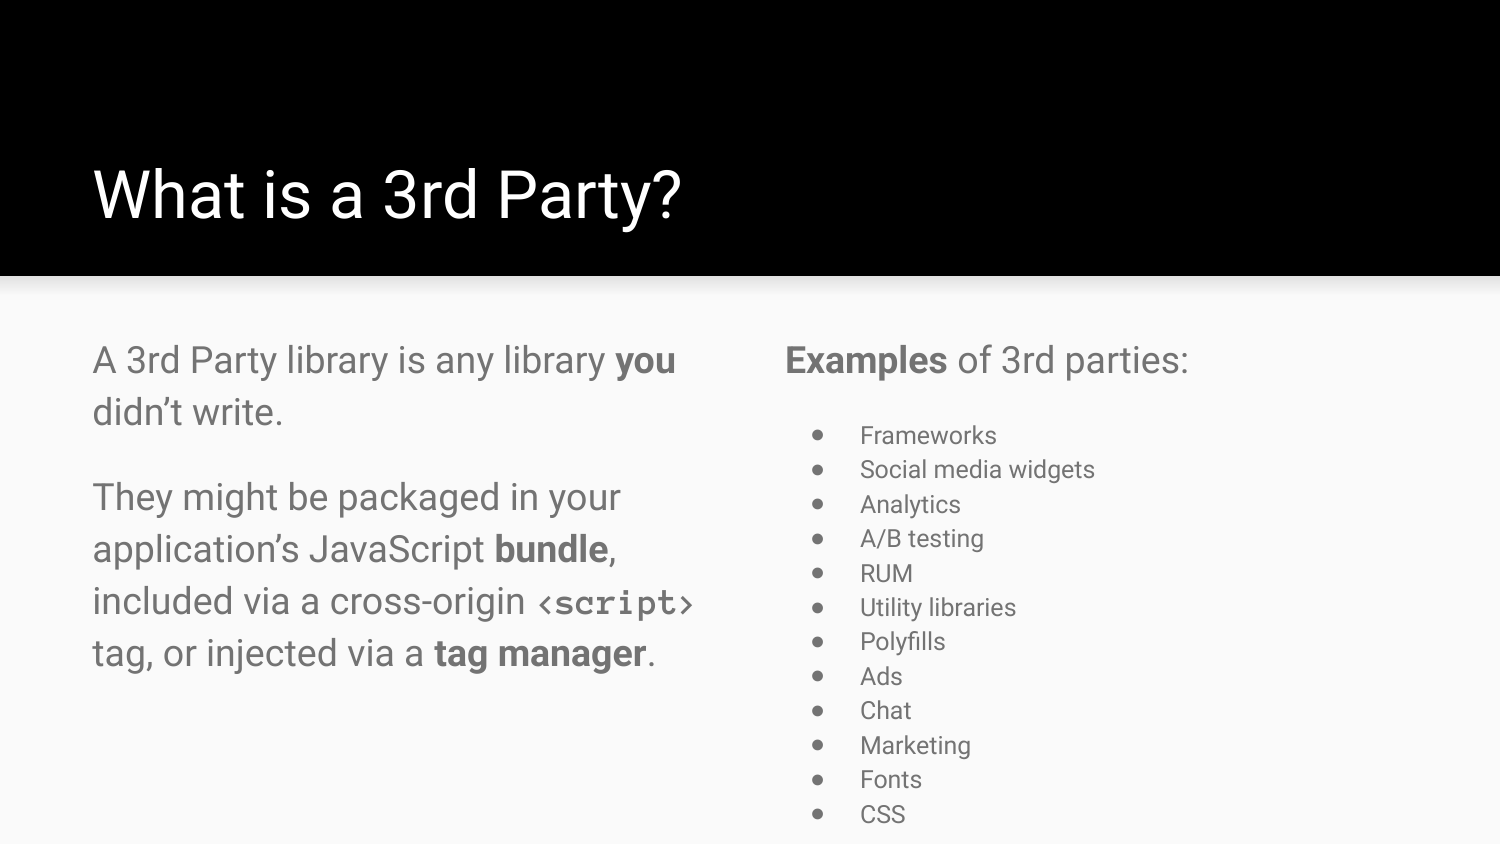

# What is a 3rd Party?
A 3rd Party library is any library you didn’t write.
They might be packaged in your application’s JavaScript bundle, included via a cross-origin <script> tag, or injected via a tag manager.

Examples of 3rd parties:
Frameworks
Social media widgets
Analytics
A/B testing
RUM
Utility libraries
Polyfills
Ads
Chat
Marketing
Fonts
CSS